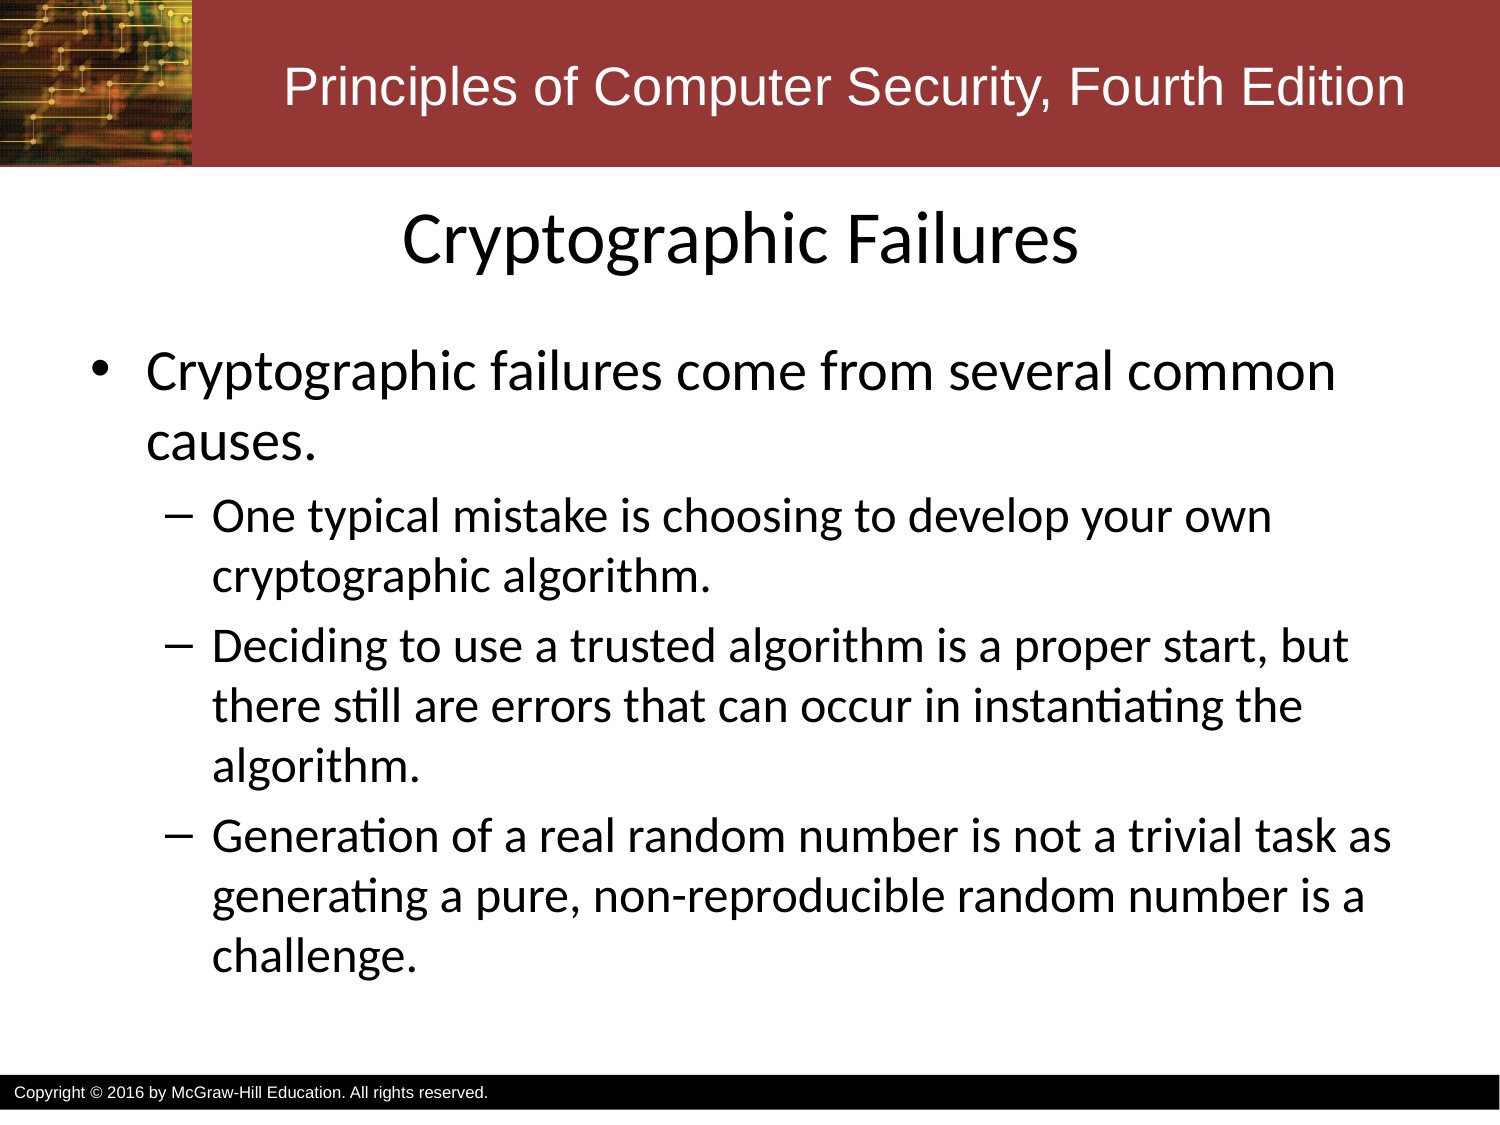

# Cryptographic Failures
Cryptographic failures come from several common causes.
One typical mistake is choosing to develop your own cryptographic algorithm.
Deciding to use a trusted algorithm is a proper start, but there still are errors that can occur in instantiating the algorithm.
Generation of a real random number is not a trivial task as generating a pure, non-reproducible random number is a challenge.